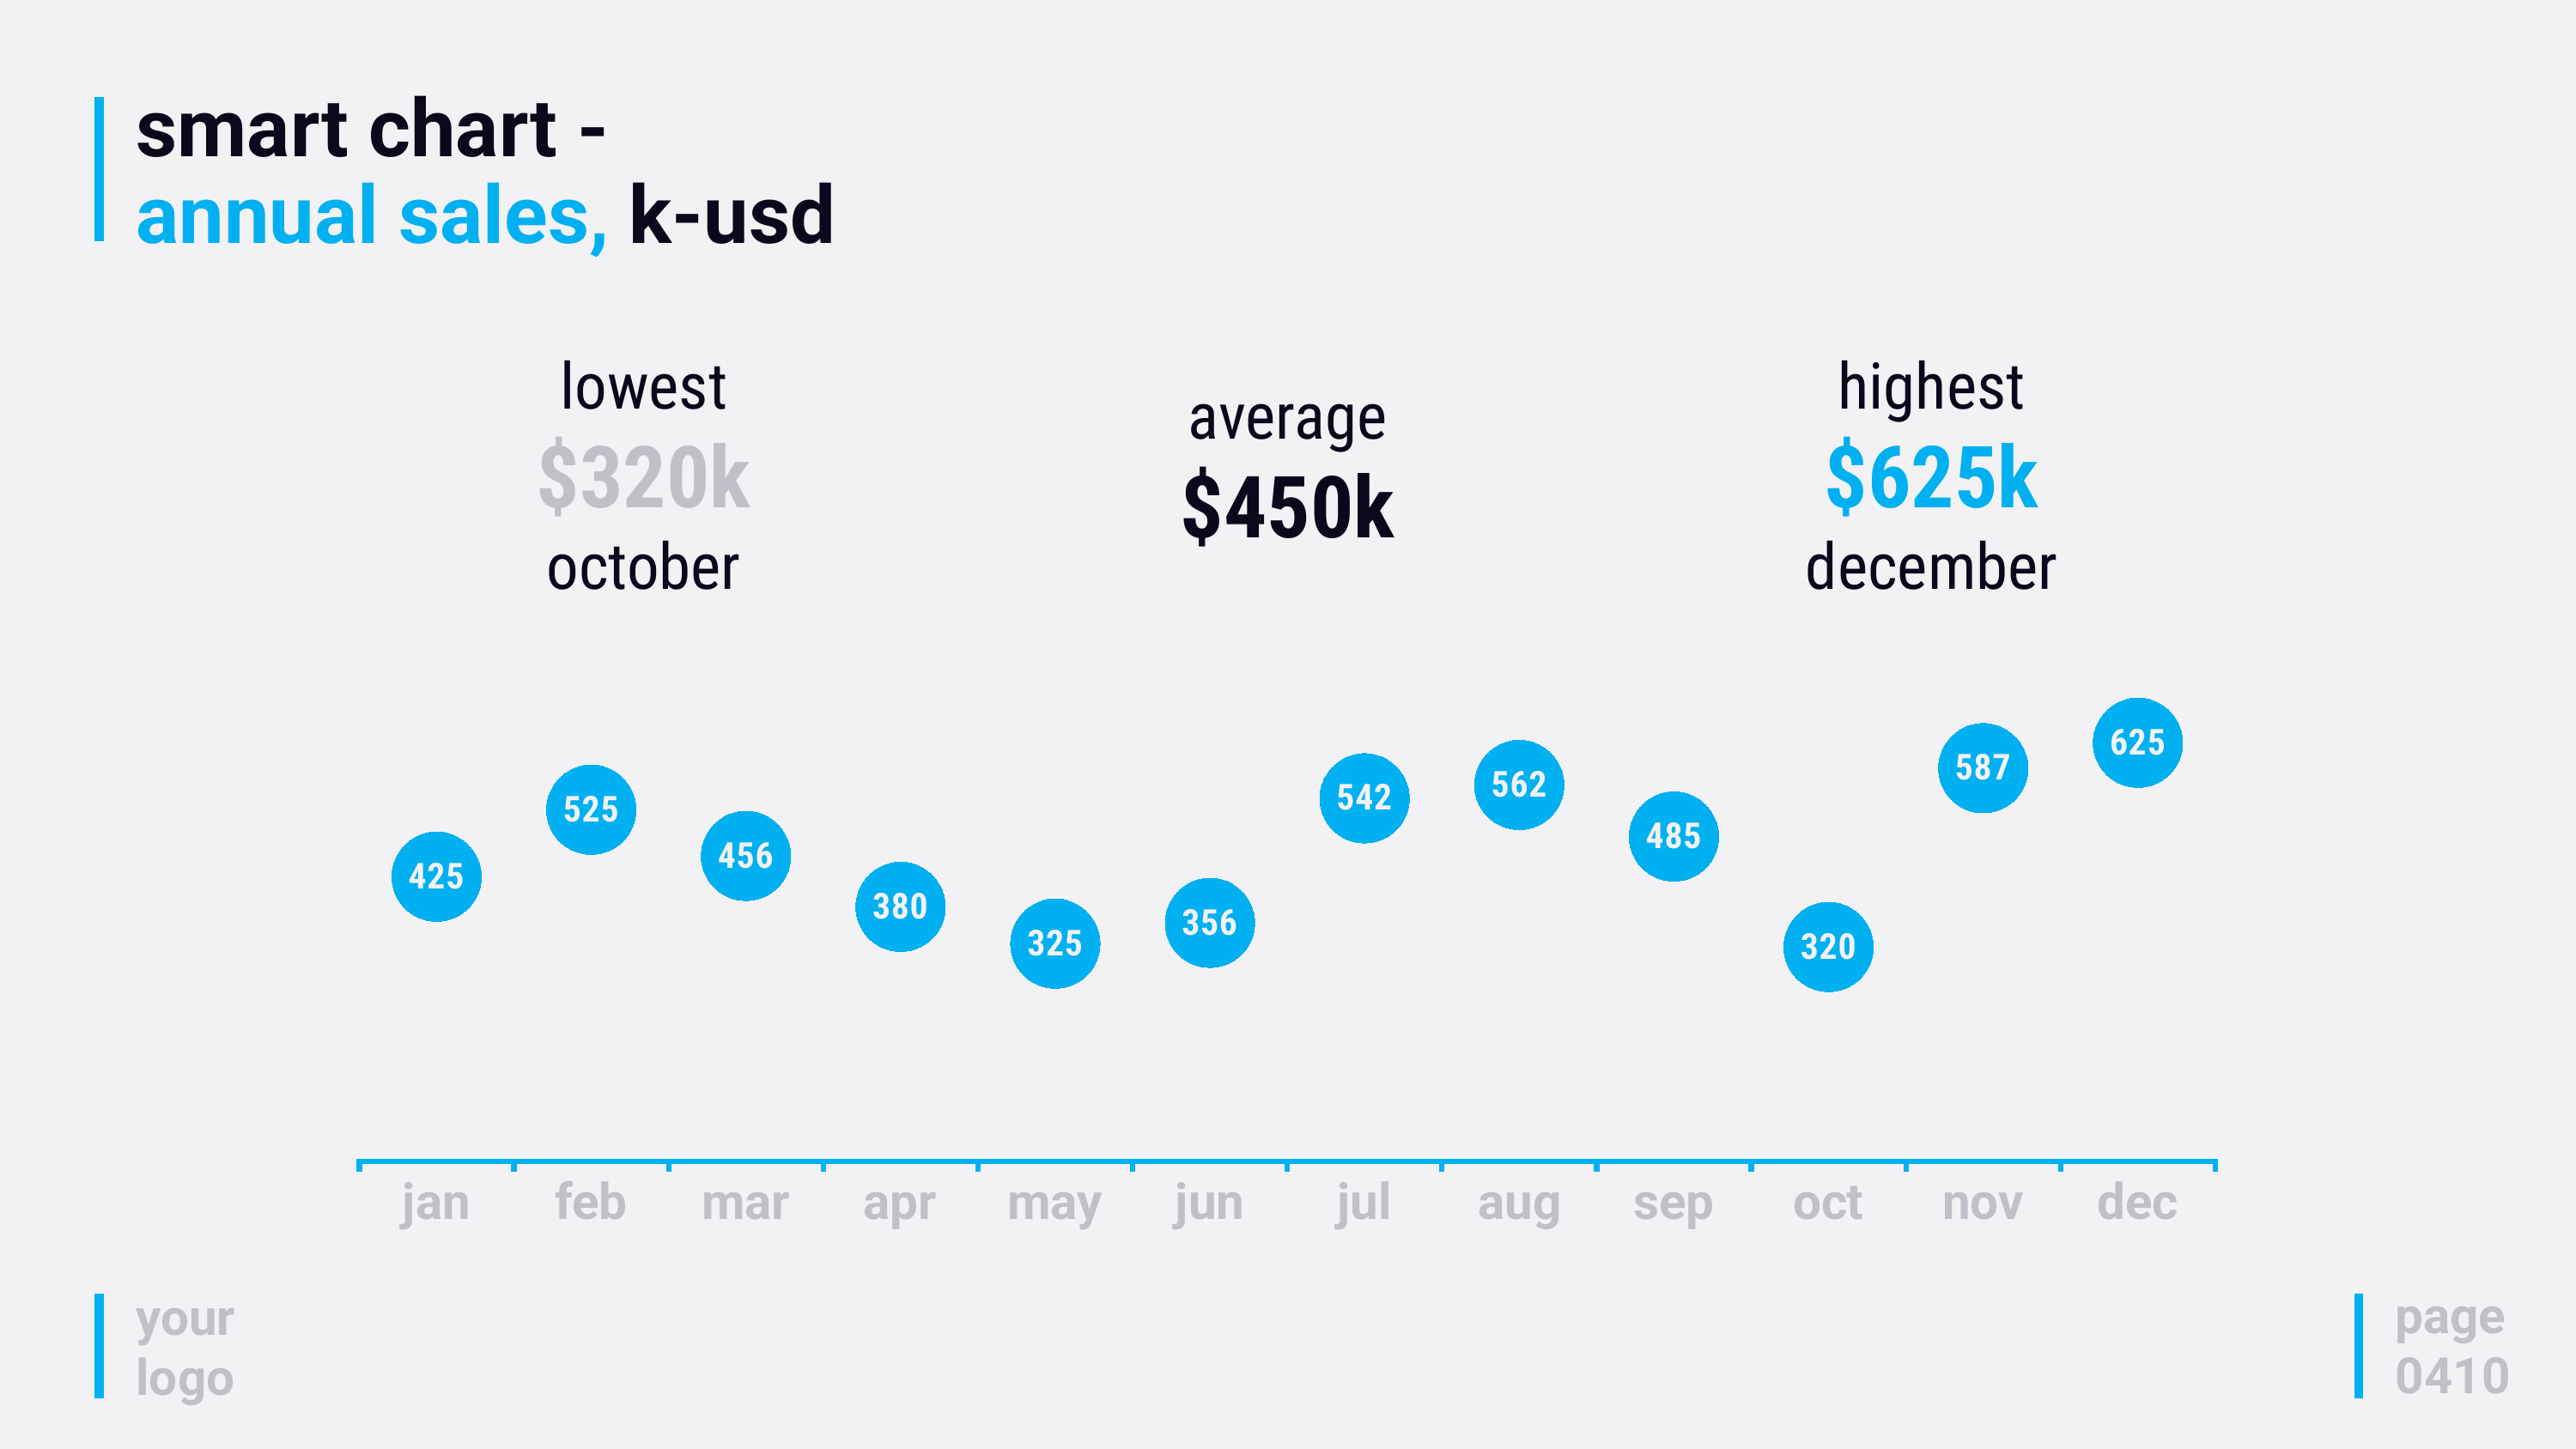

# smart chart - annual sales, k-usd
lowest
$320k
october
highest
$625k
december
average
$450k

### Chart

| Category | SALES |
|---|---|
| jan | 425.0 |
| feb | 525.0 |
| mar | 456.0 |
| apr | 380.0 |
| may | 325.0 |
| jun | 356.0 |
| jul | 542.0 |
| aug | 562.0 |
| sep | 485.0 |
| oct | 320.0 |
| nov | 587.0 |
| dec | 625.0 |
page
0410